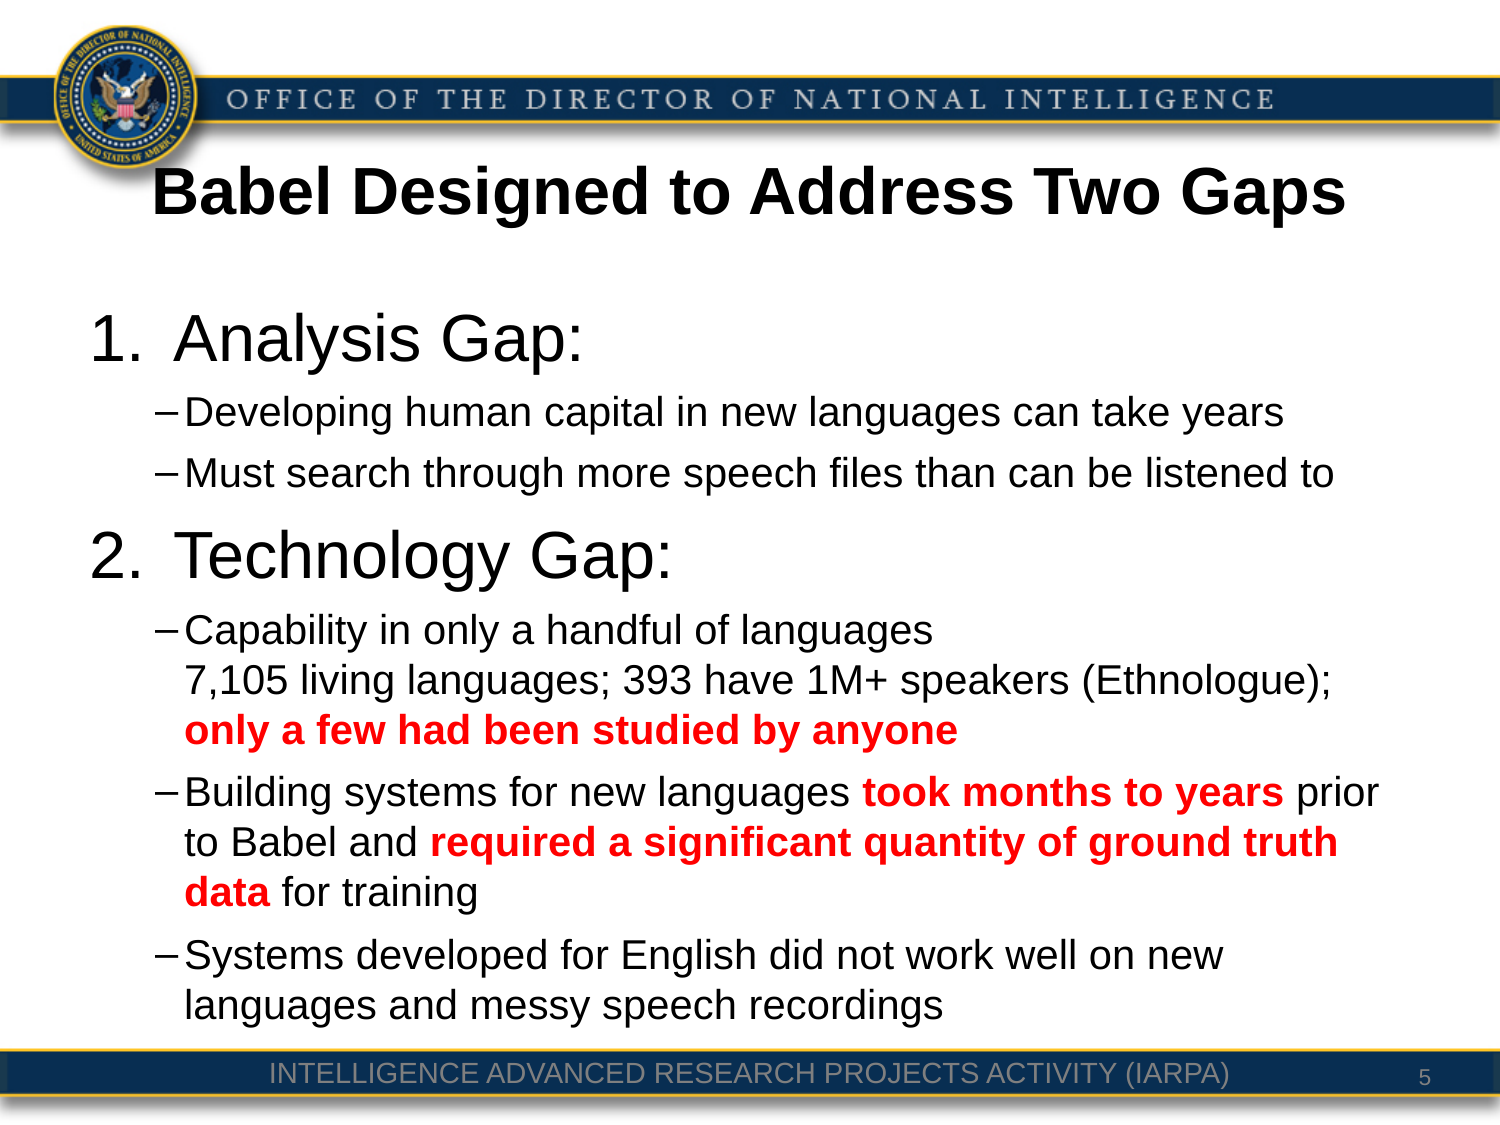

Babel Designed to Address Two Gaps
Analysis Gap:
Developing human capital in new languages can take years
Must search through more speech files than can be listened to
Technology Gap:
Capability in only a handful of languages
	7,105 living languages; 393 have 1M+ speakers (Ethnologue); only a few had been studied by anyone
Building systems for new languages took months to years prior to Babel and required a significant quantity of ground truth data for training
Systems developed for English did not work well on new languages and messy speech recordings

5